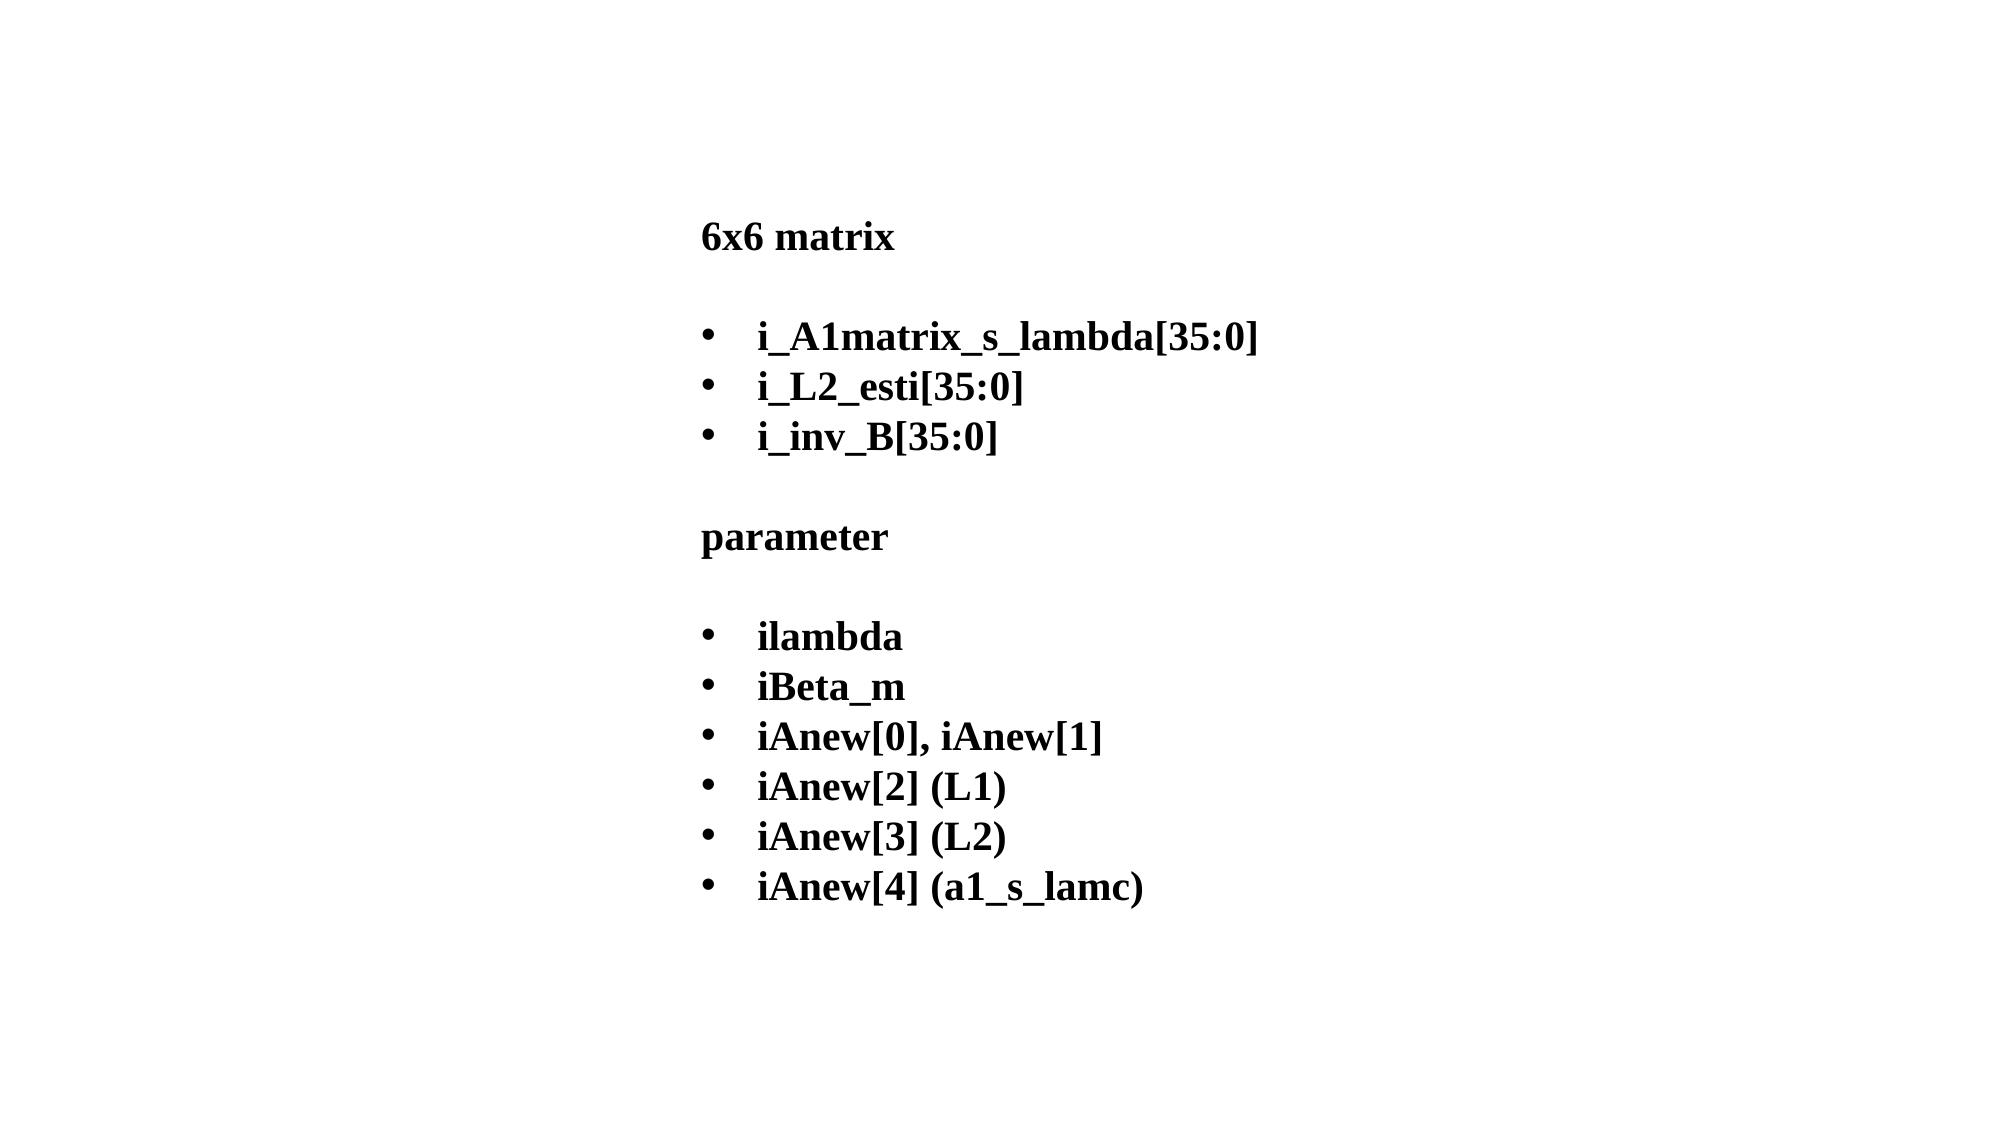

6x6 matrix

i_A1matrix_s_lambda[35:0]
i_L2_esti[35:0]
i_inv_B[35:0]

parameter

ilambda
iBeta_m
iAnew[0], iAnew[1]
iAnew[2] (L1)
iAnew[3] (L2)
iAnew[4] (a1_s_lamc)